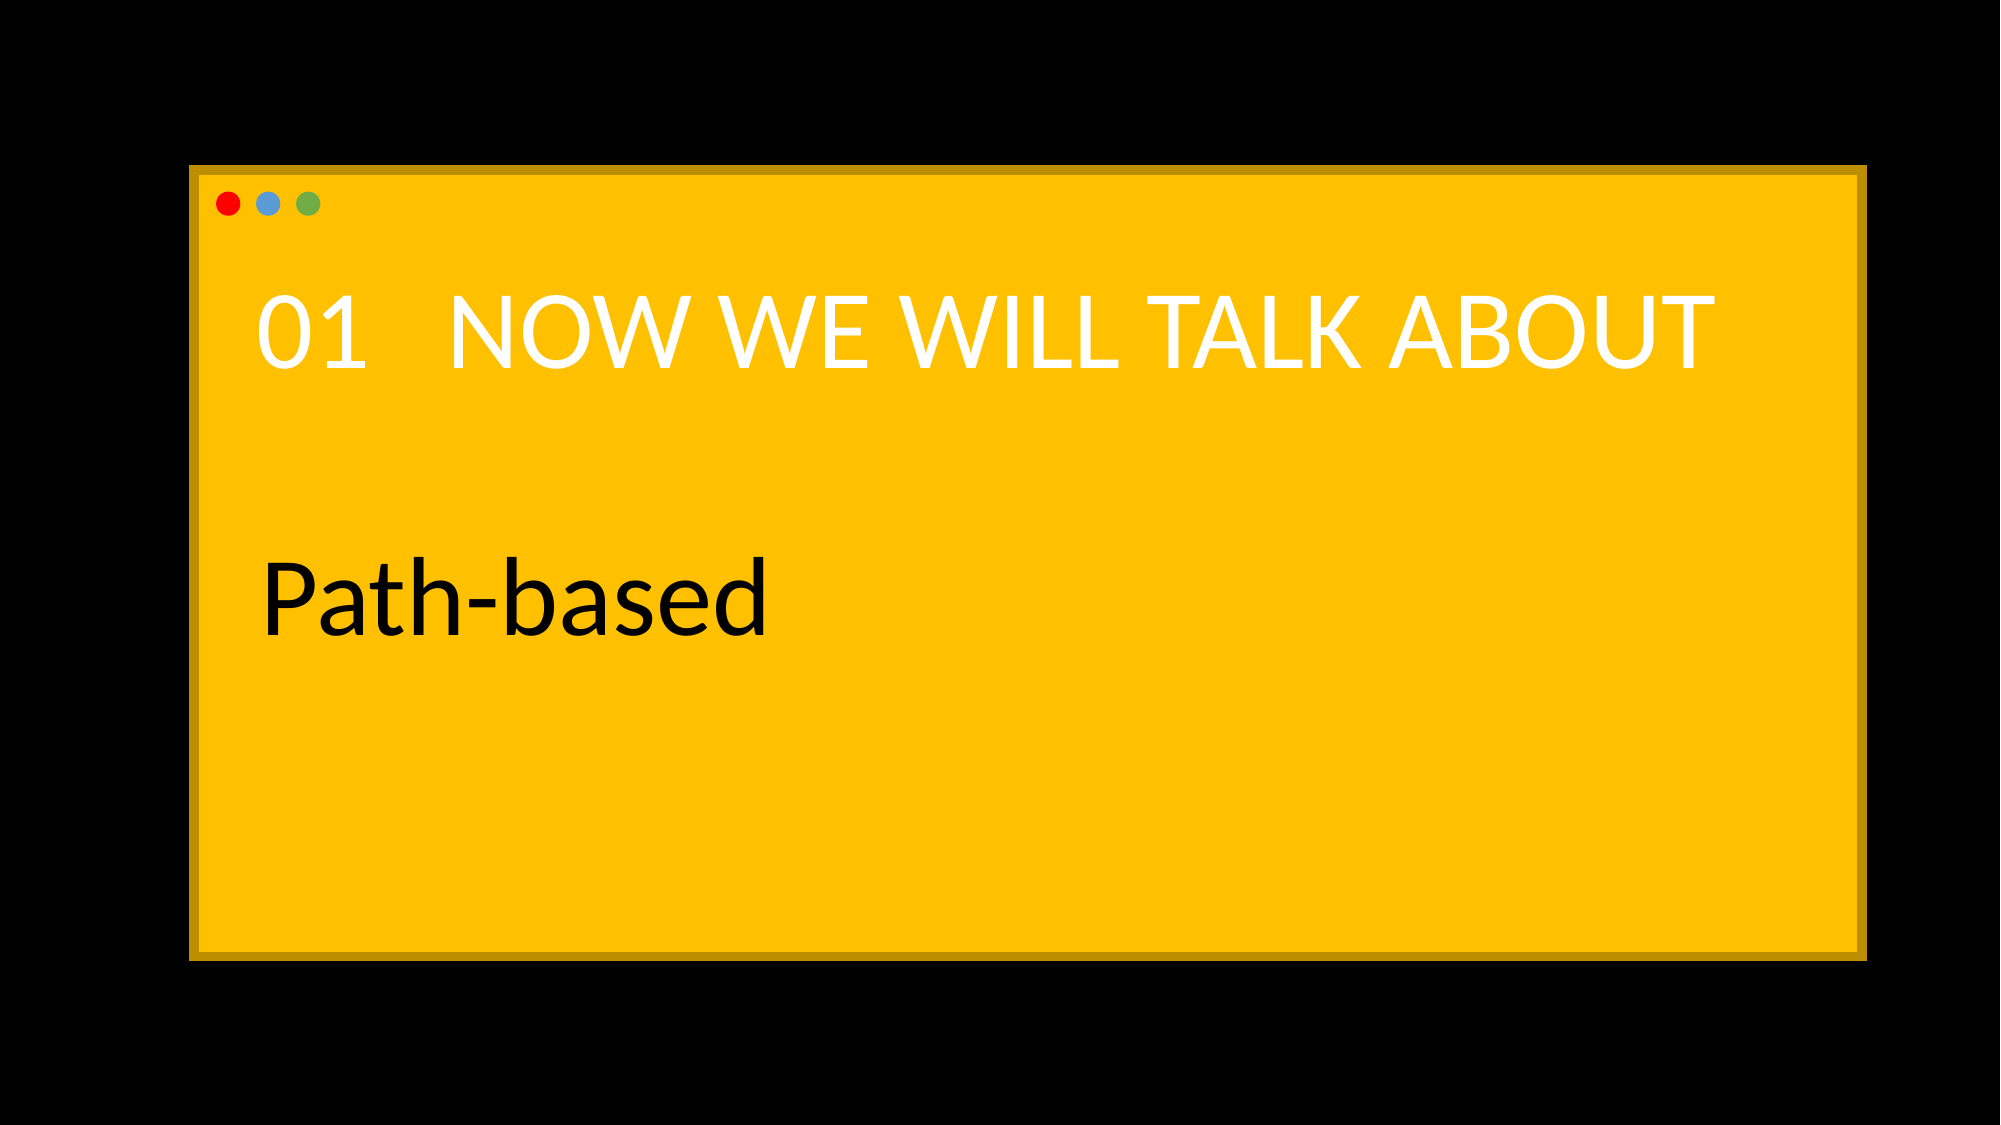

01   NOW WE WILL TALK ABOUT
Path-based